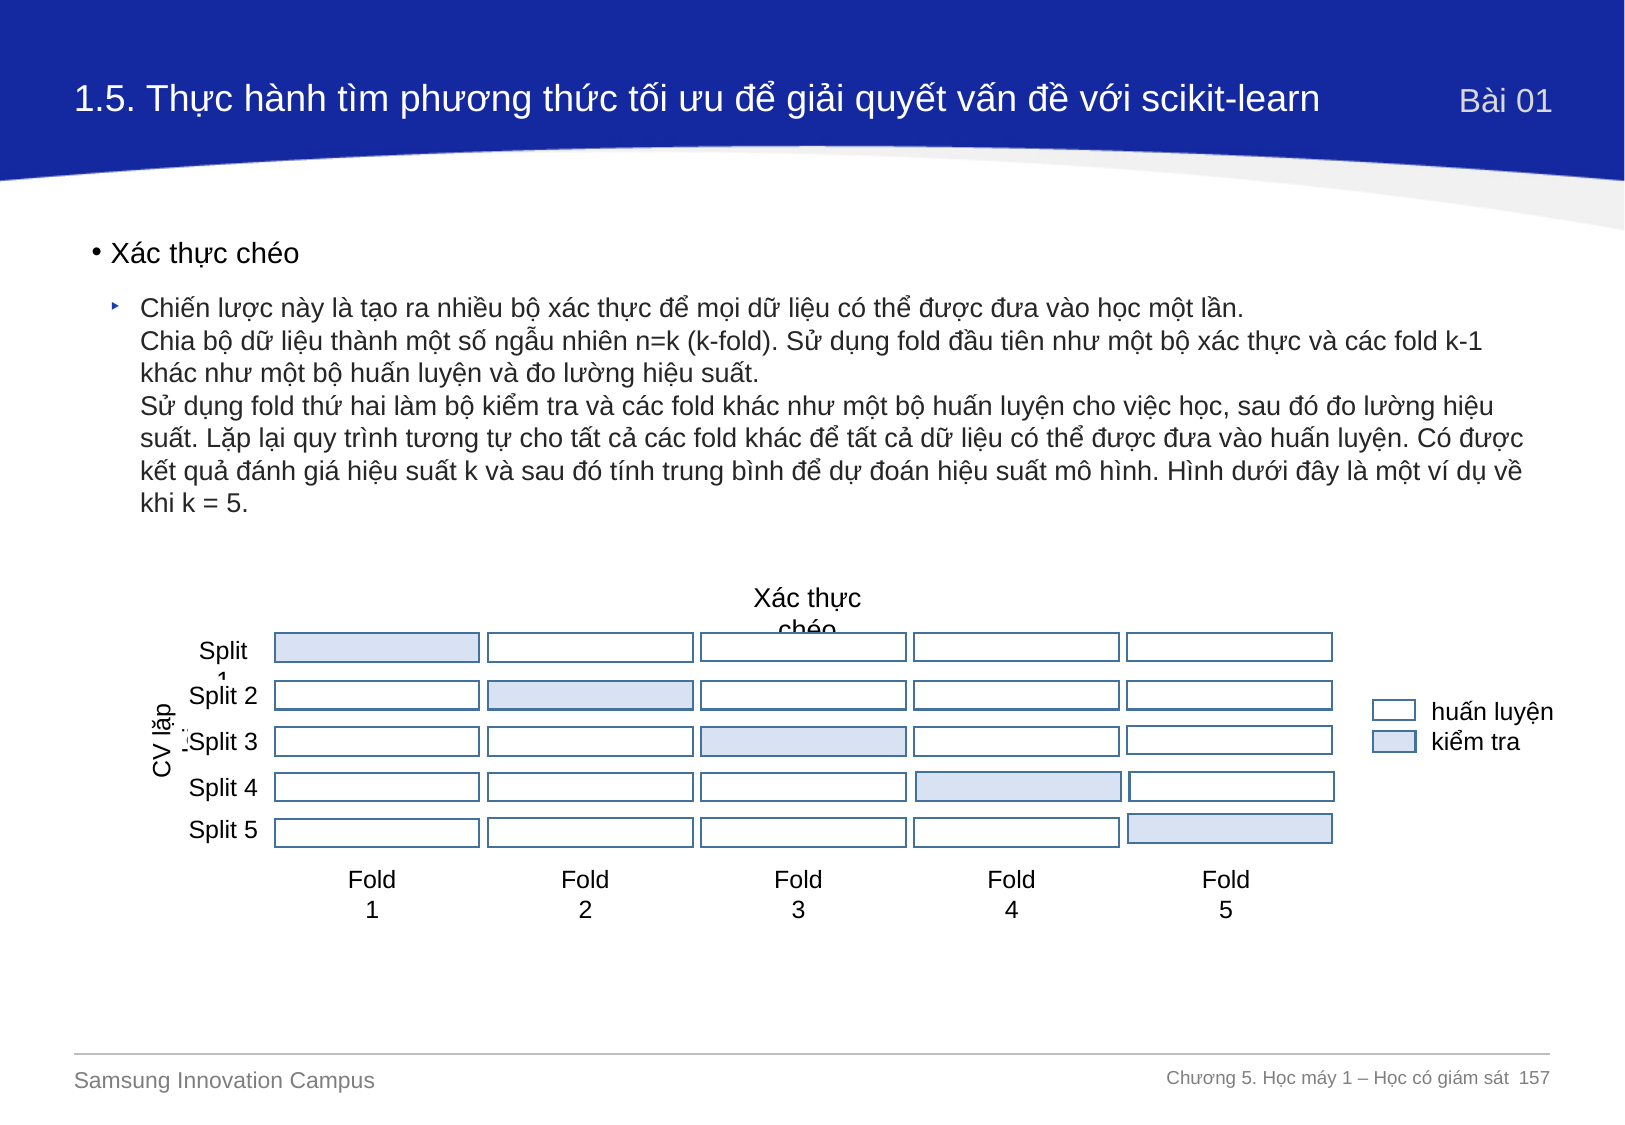

1.5. Thực hành tìm phương thức tối ưu để giải quyết vấn đề với scikit-learn
Bài 01
Xác thực chéo
Chiến lược này là tạo ra nhiều bộ xác thực để mọi dữ liệu có thể được đưa vào học một lần.
Chia bộ dữ liệu thành một số ngẫu nhiên n=k (k-fold). Sử dụng fold đầu tiên như một bộ xác thực và các fold k-1 khác như một bộ huấn luyện và đo lường hiệu suất.
Sử dụng fold thứ hai làm bộ kiểm tra và các fold khác như một bộ huấn luyện cho việc học, sau đó đo lường hiệu suất. Lặp lại quy trình tương tự cho tất cả các fold khác để tất cả dữ liệu có thể được đưa vào huấn luyện. Có được kết quả đánh giá hiệu suất k và sau đó tính trung bình để dự đoán hiệu suất mô hình. Hình dưới đây là một ví dụ về khi k = 5.
Xác thực chéo

Split 1
Split 2
CV lặp lại
Split 3
Split 4
Split 5
huấn luyện
kiểm tra

Fold 1
Fold 2
Fold 3
Fold 4
Fold 5